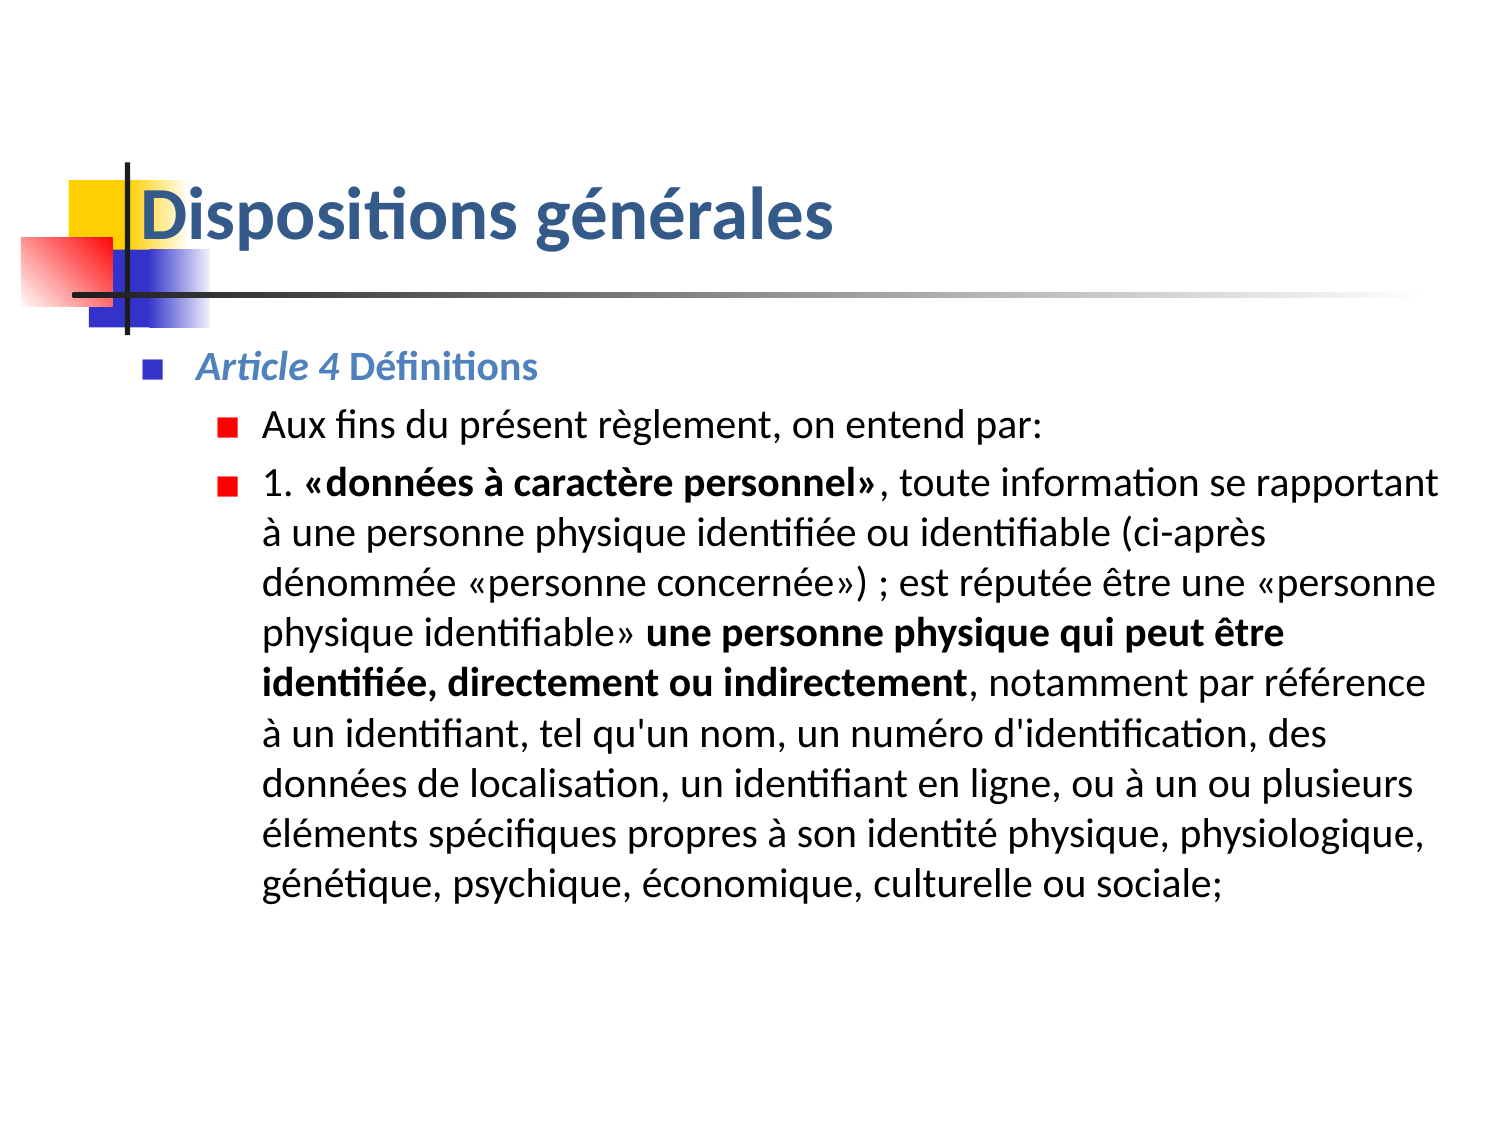

# Dispositions générales
Article 4 Définitions
Aux fins du présent règlement, on entend par:
1. «données à caractère personnel», toute information se rapportant à une personne physique identifiée ou identifiable (ci-après dénommée «personne concernée») ; est réputée être une «personne physique identifiable» une personne physique qui peut être identifiée, directement ou indirectement, notamment par référence à un identifiant, tel qu'un nom, un numéro d'identification, des données de localisation, un identifiant en ligne, ou à un ou plusieurs éléments spécifiques propres à son identité physique, physiologique, génétique, psychique, économique, culturelle ou sociale;